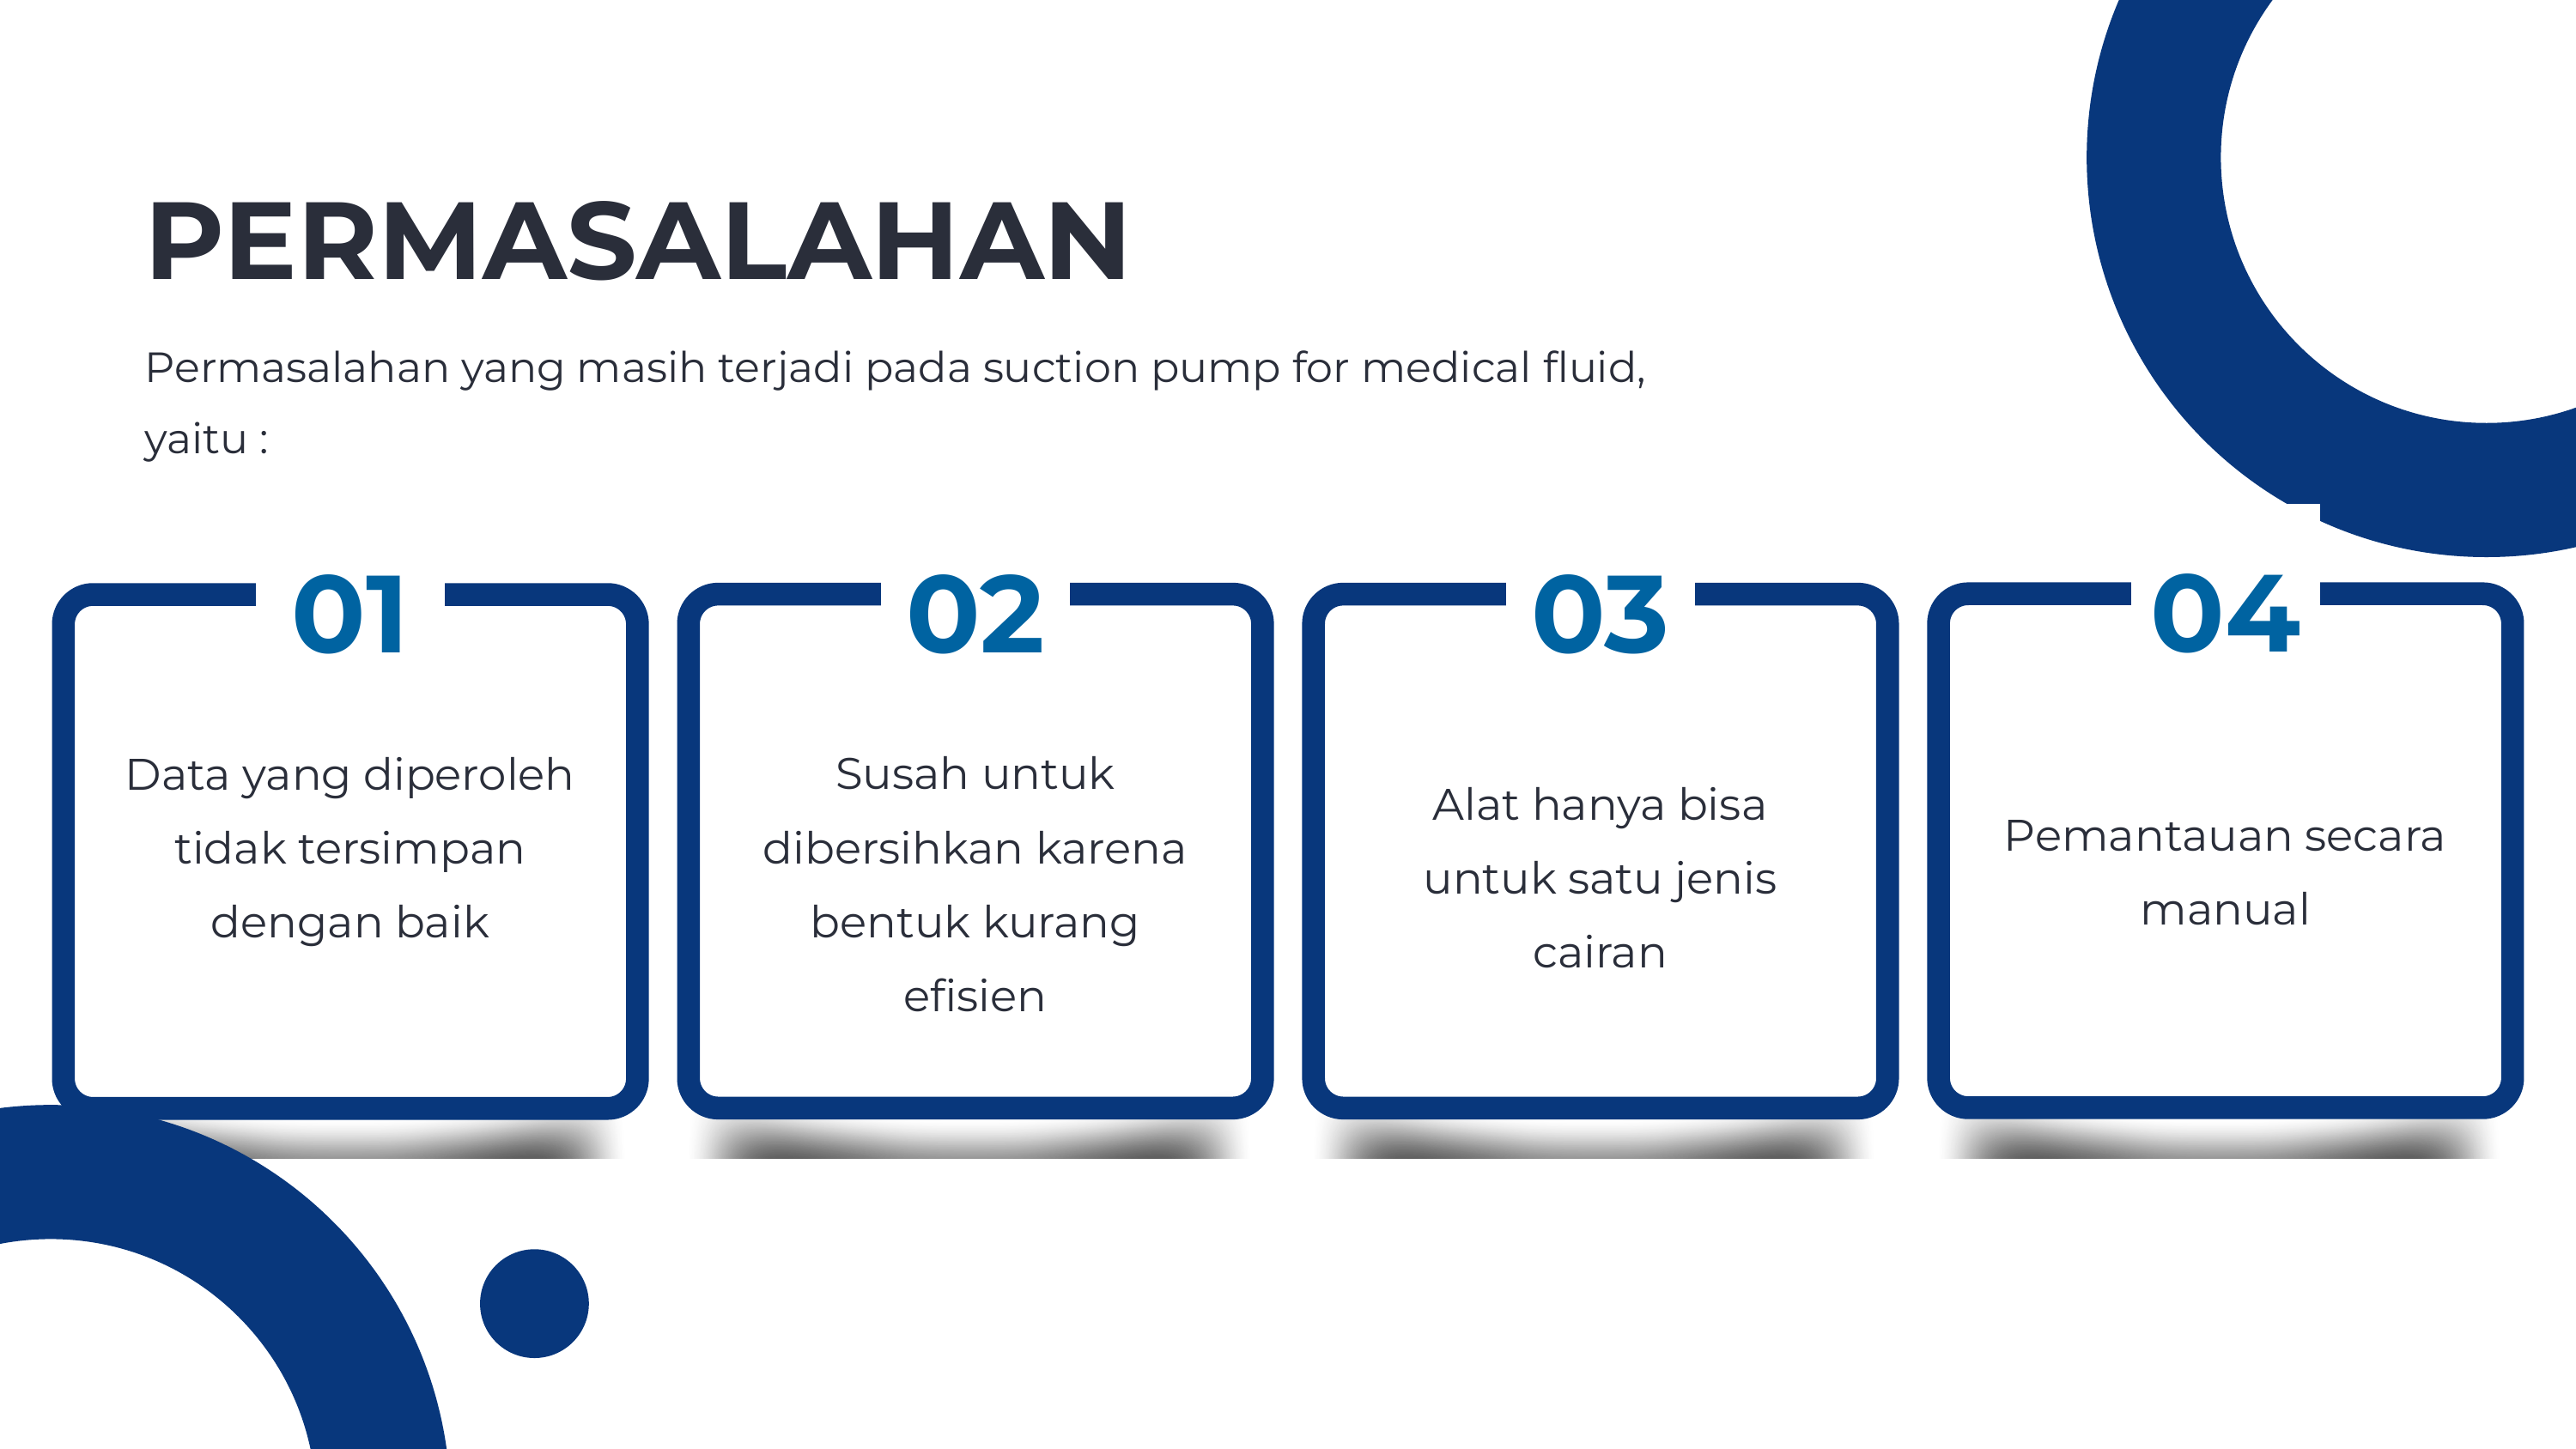

PERMASALAHAN
Permasalahan yang masih terjadi pada suction pump for medical fluid, yaitu :

04

Pemantauan secara manual

02

Susah untuk dibersihkan karena bentuk kurang efisien

03

Alat hanya bisa untuk satu jenis cairan

01

Data yang diperoleh tidak tersimpan dengan baik